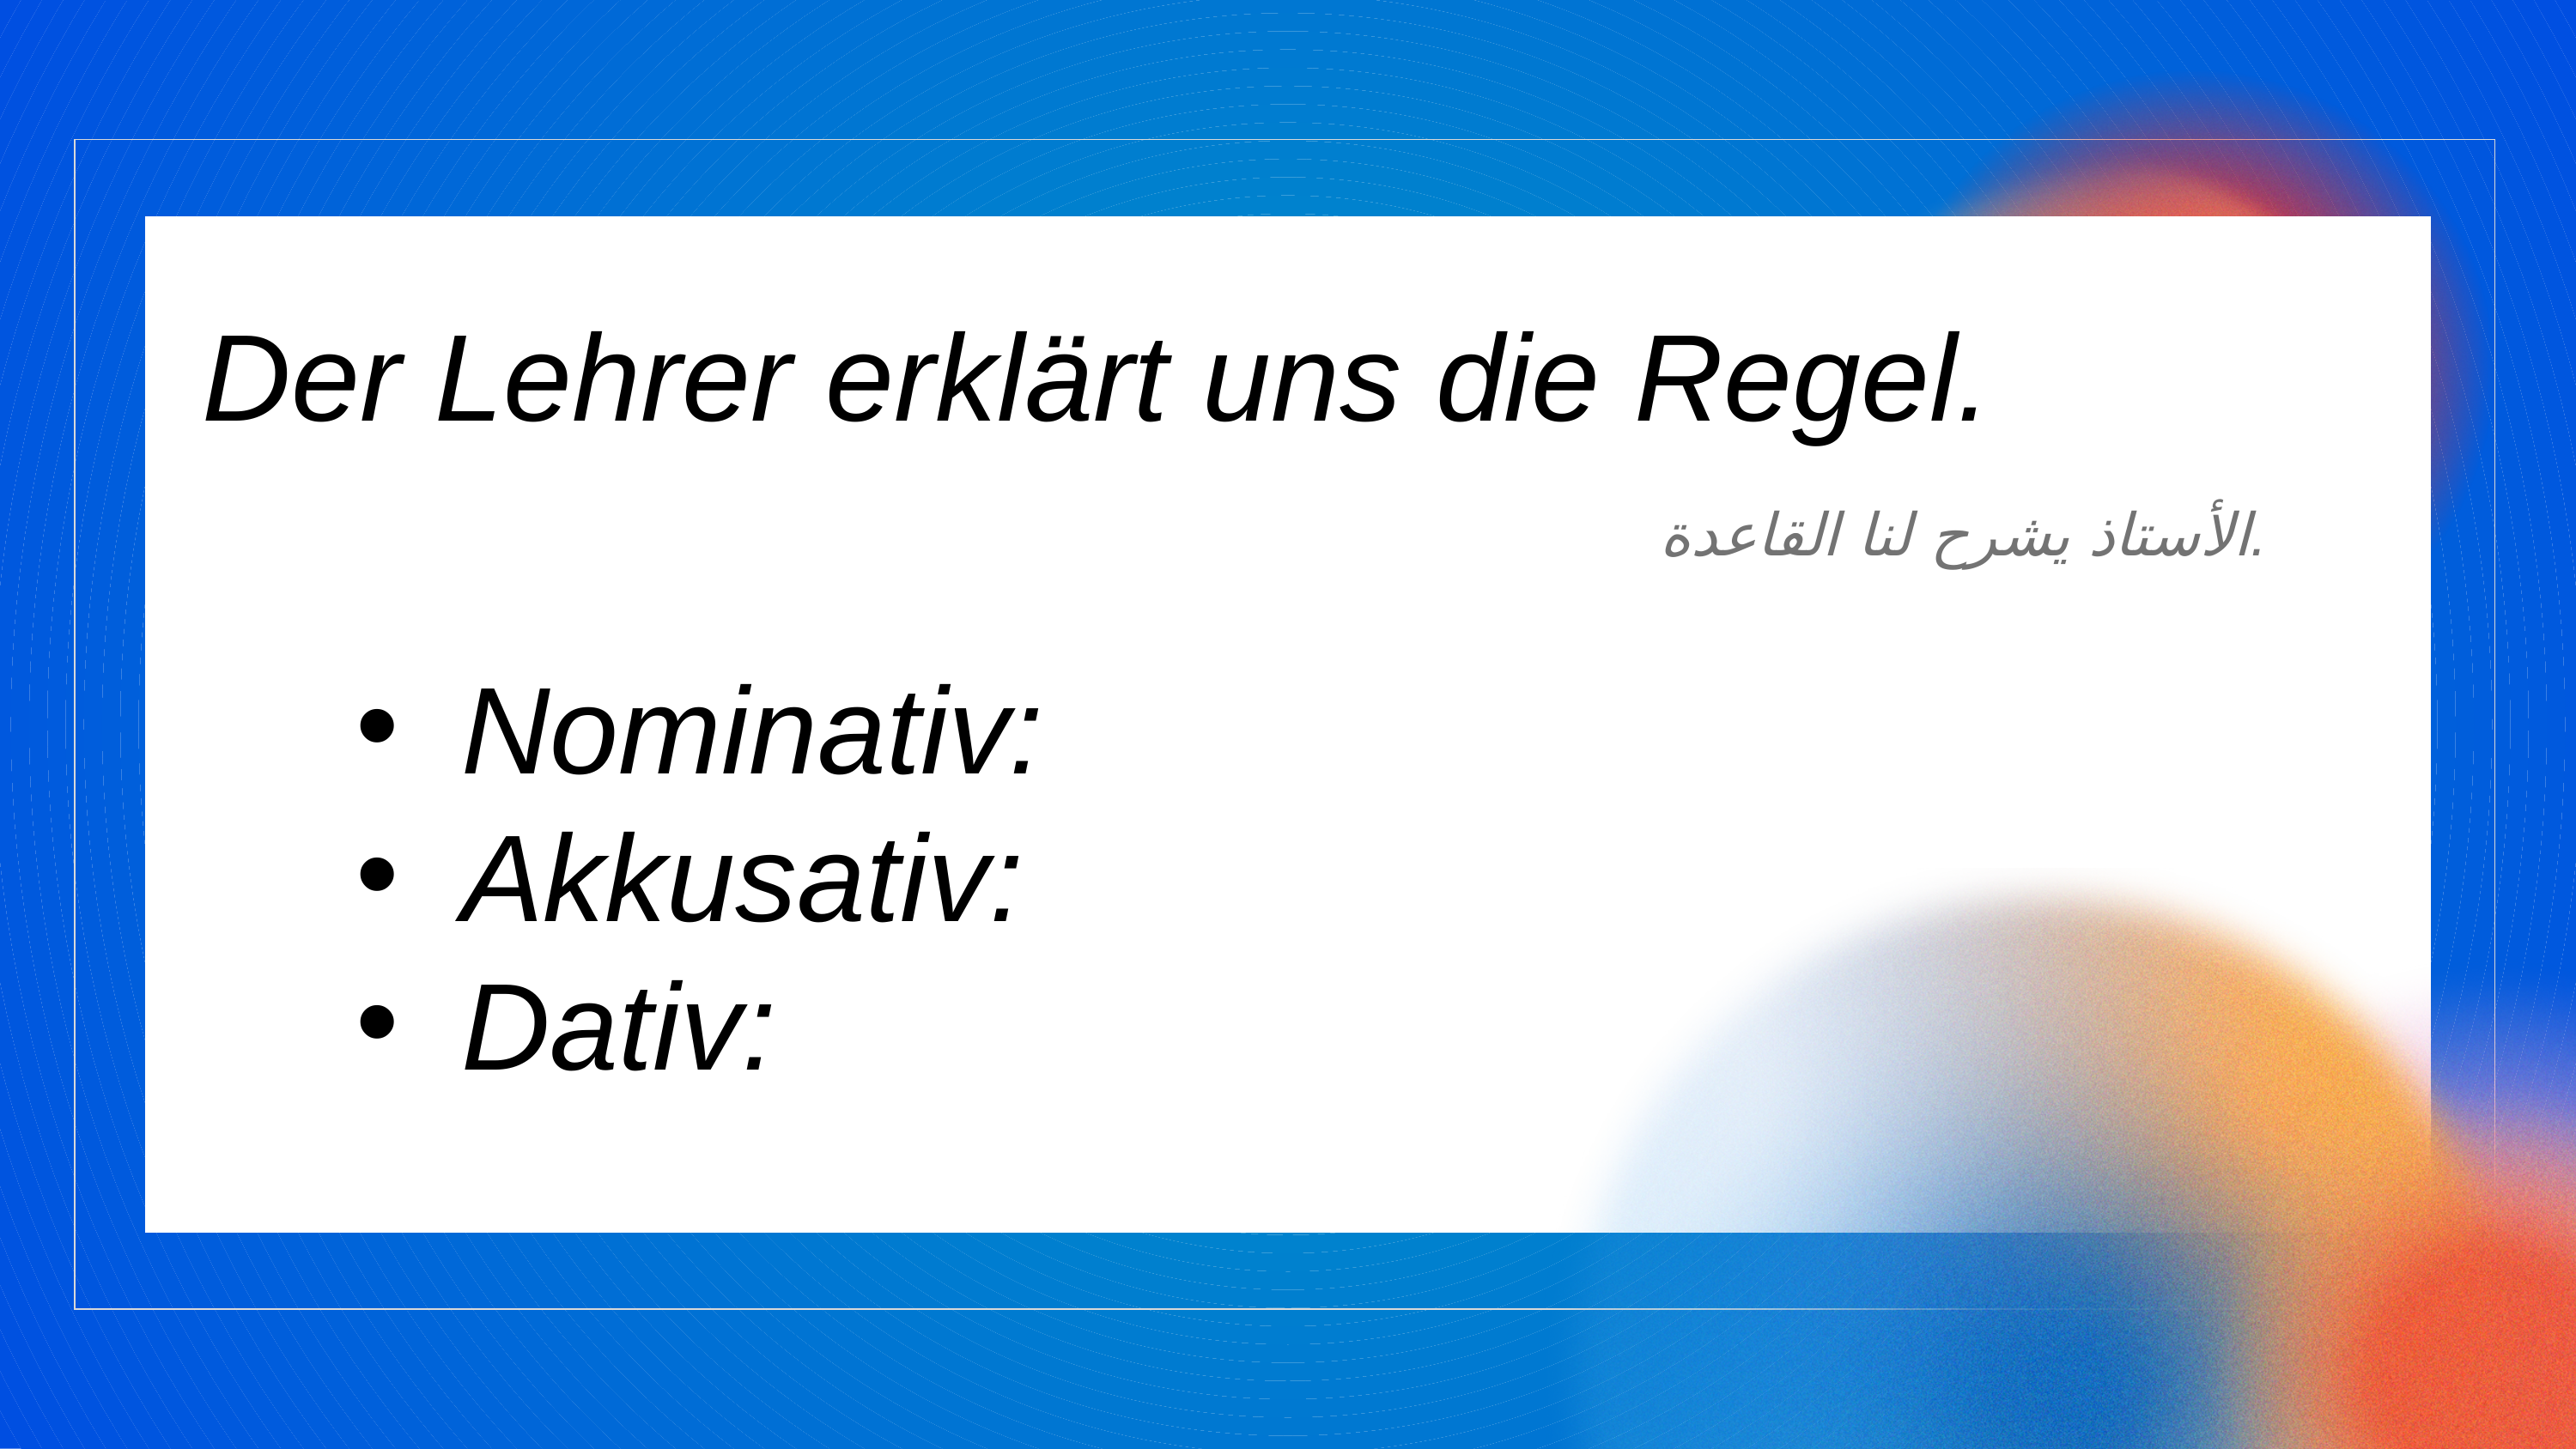

Der Lehrer erklärt uns die Regel.
الأستاذ يشرح لنا القاعدة.
Nominativ:
Akkusativ:
Dativ: